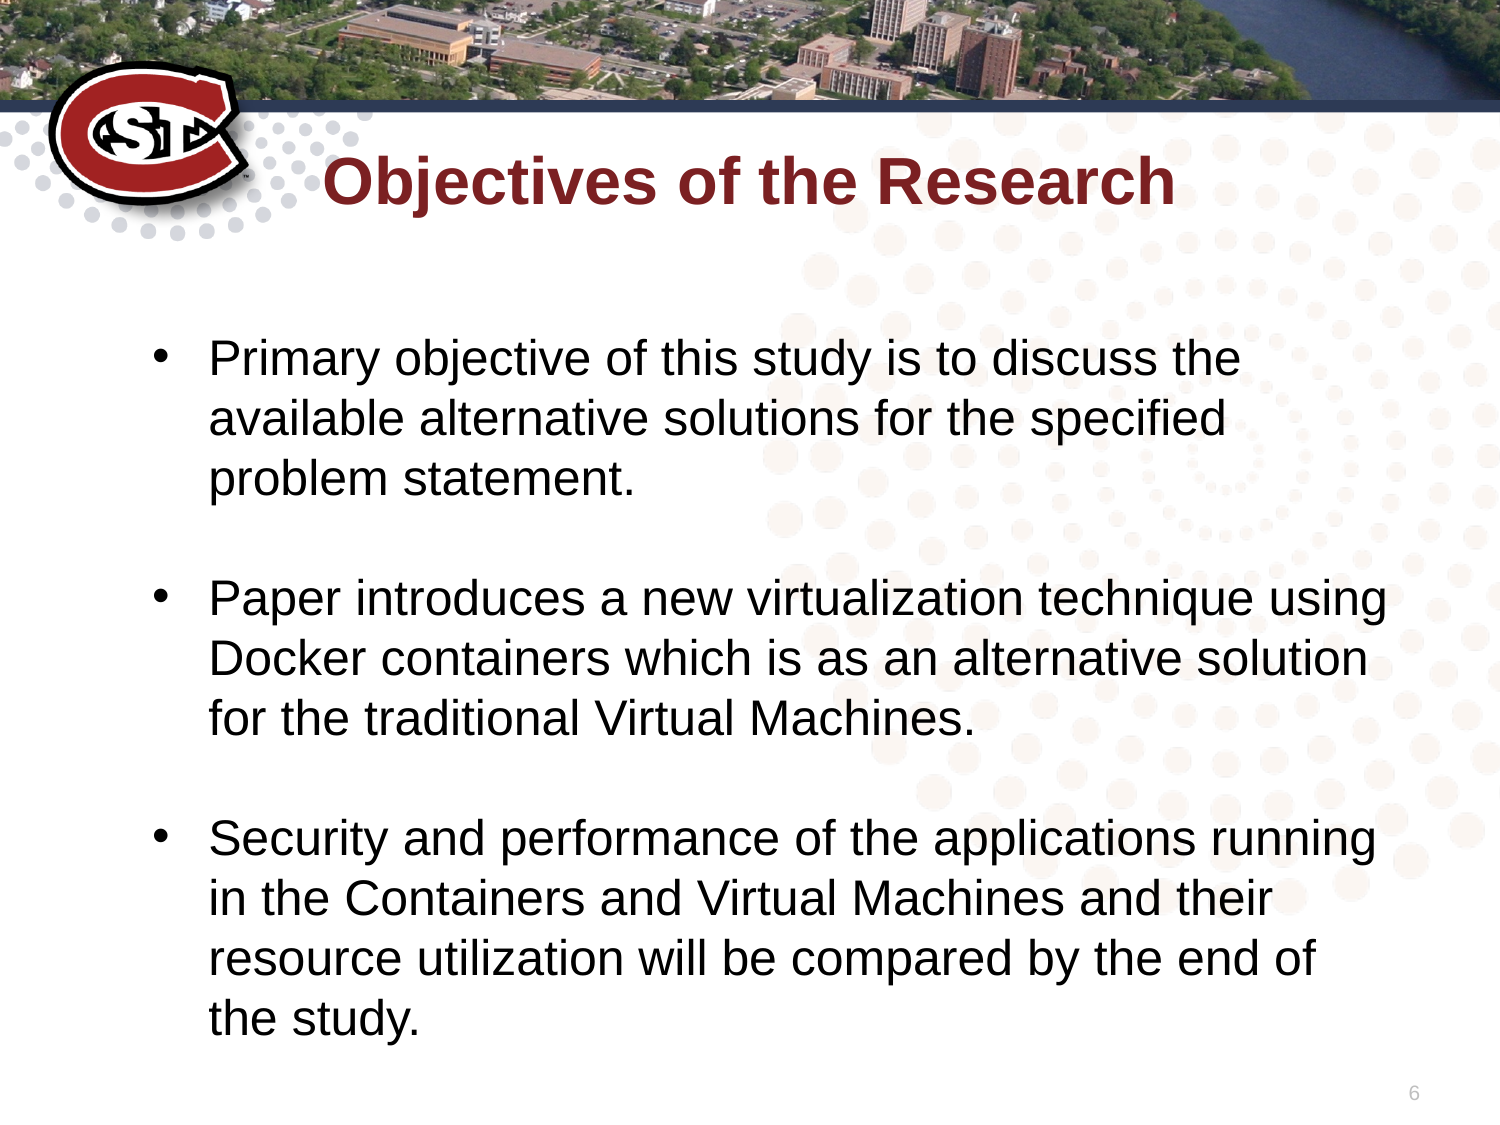

# Objectives of the Research
Primary objective of this study is to discuss the available alternative solutions for the specified problem statement.

Paper introduces a new virtualization technique using Docker containers which is as an alternative solution for the traditional Virtual Machines.

Security and performance of the applications running in the Containers and Virtual Machines and their resource utilization will be compared by the end of the study.
6